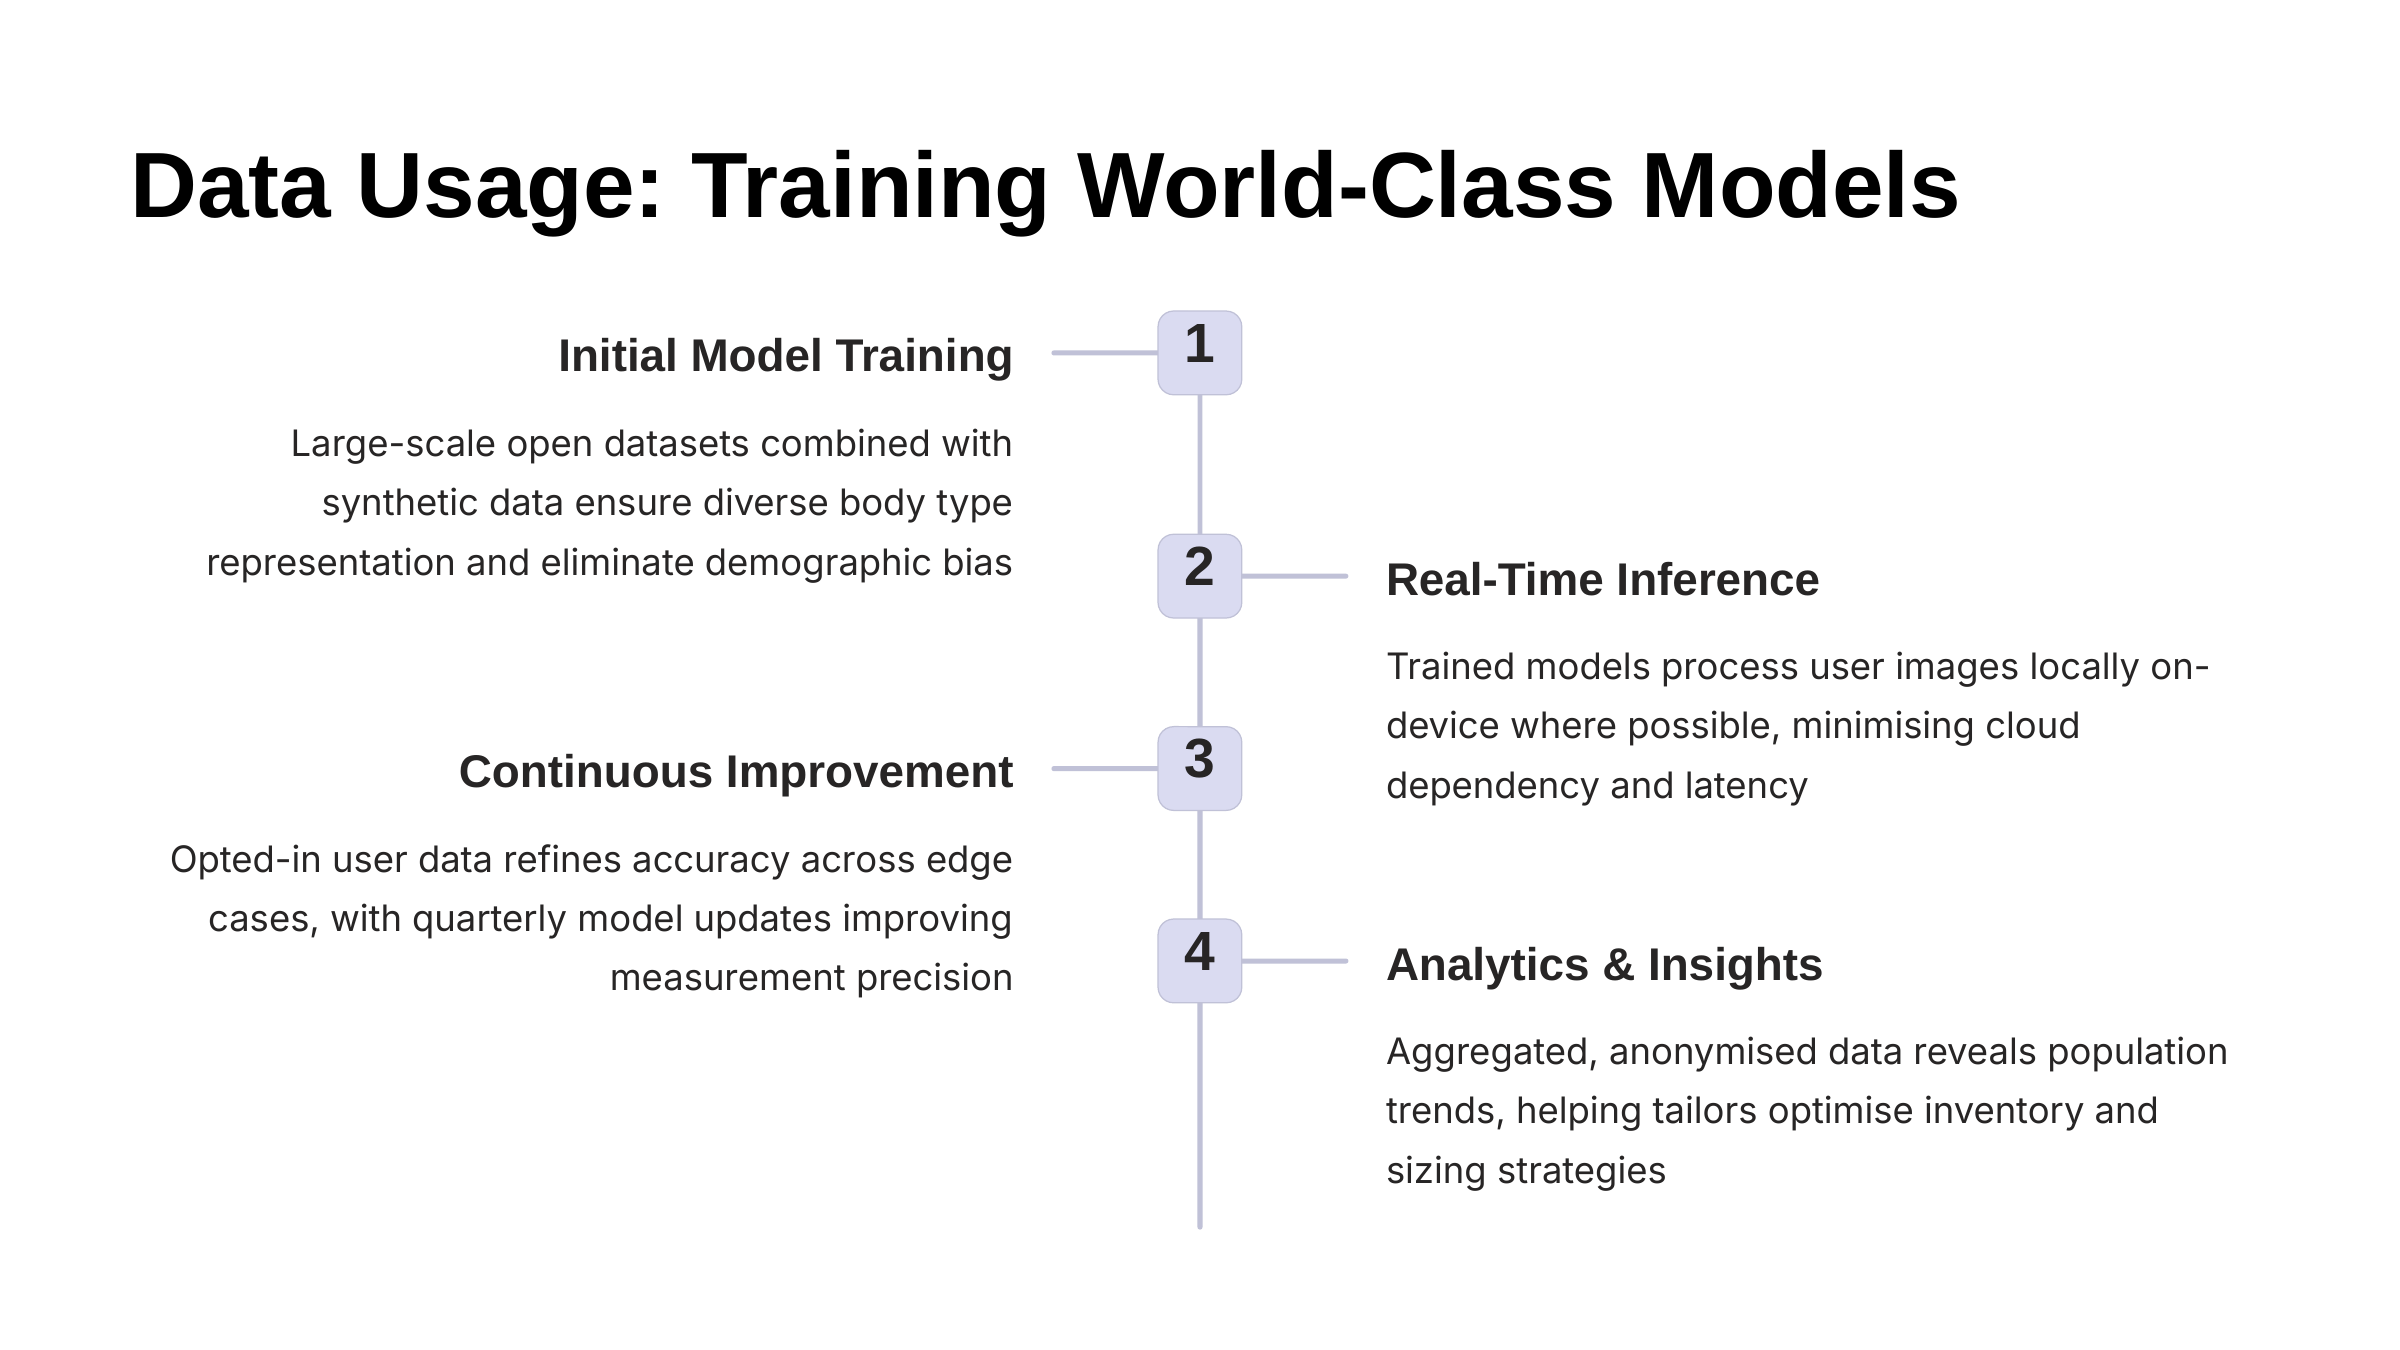

Data Usage: Training World-Class Models

1
Initial Model Training

Large-scale open datasets combined with synthetic data ensure diverse body type representation and eliminate demographic bias

2
Real-Time Inference

Trained models process user images locally on-device where possible, minimising cloud dependency and latency

3
Continuous Improvement

Opted-in user data refines accuracy across edge cases, with quarterly model updates improving measurement precision

4
Analytics & Insights

Aggregated, anonymised data reveals population trends, helping tailors optimise inventory and sizing strategies